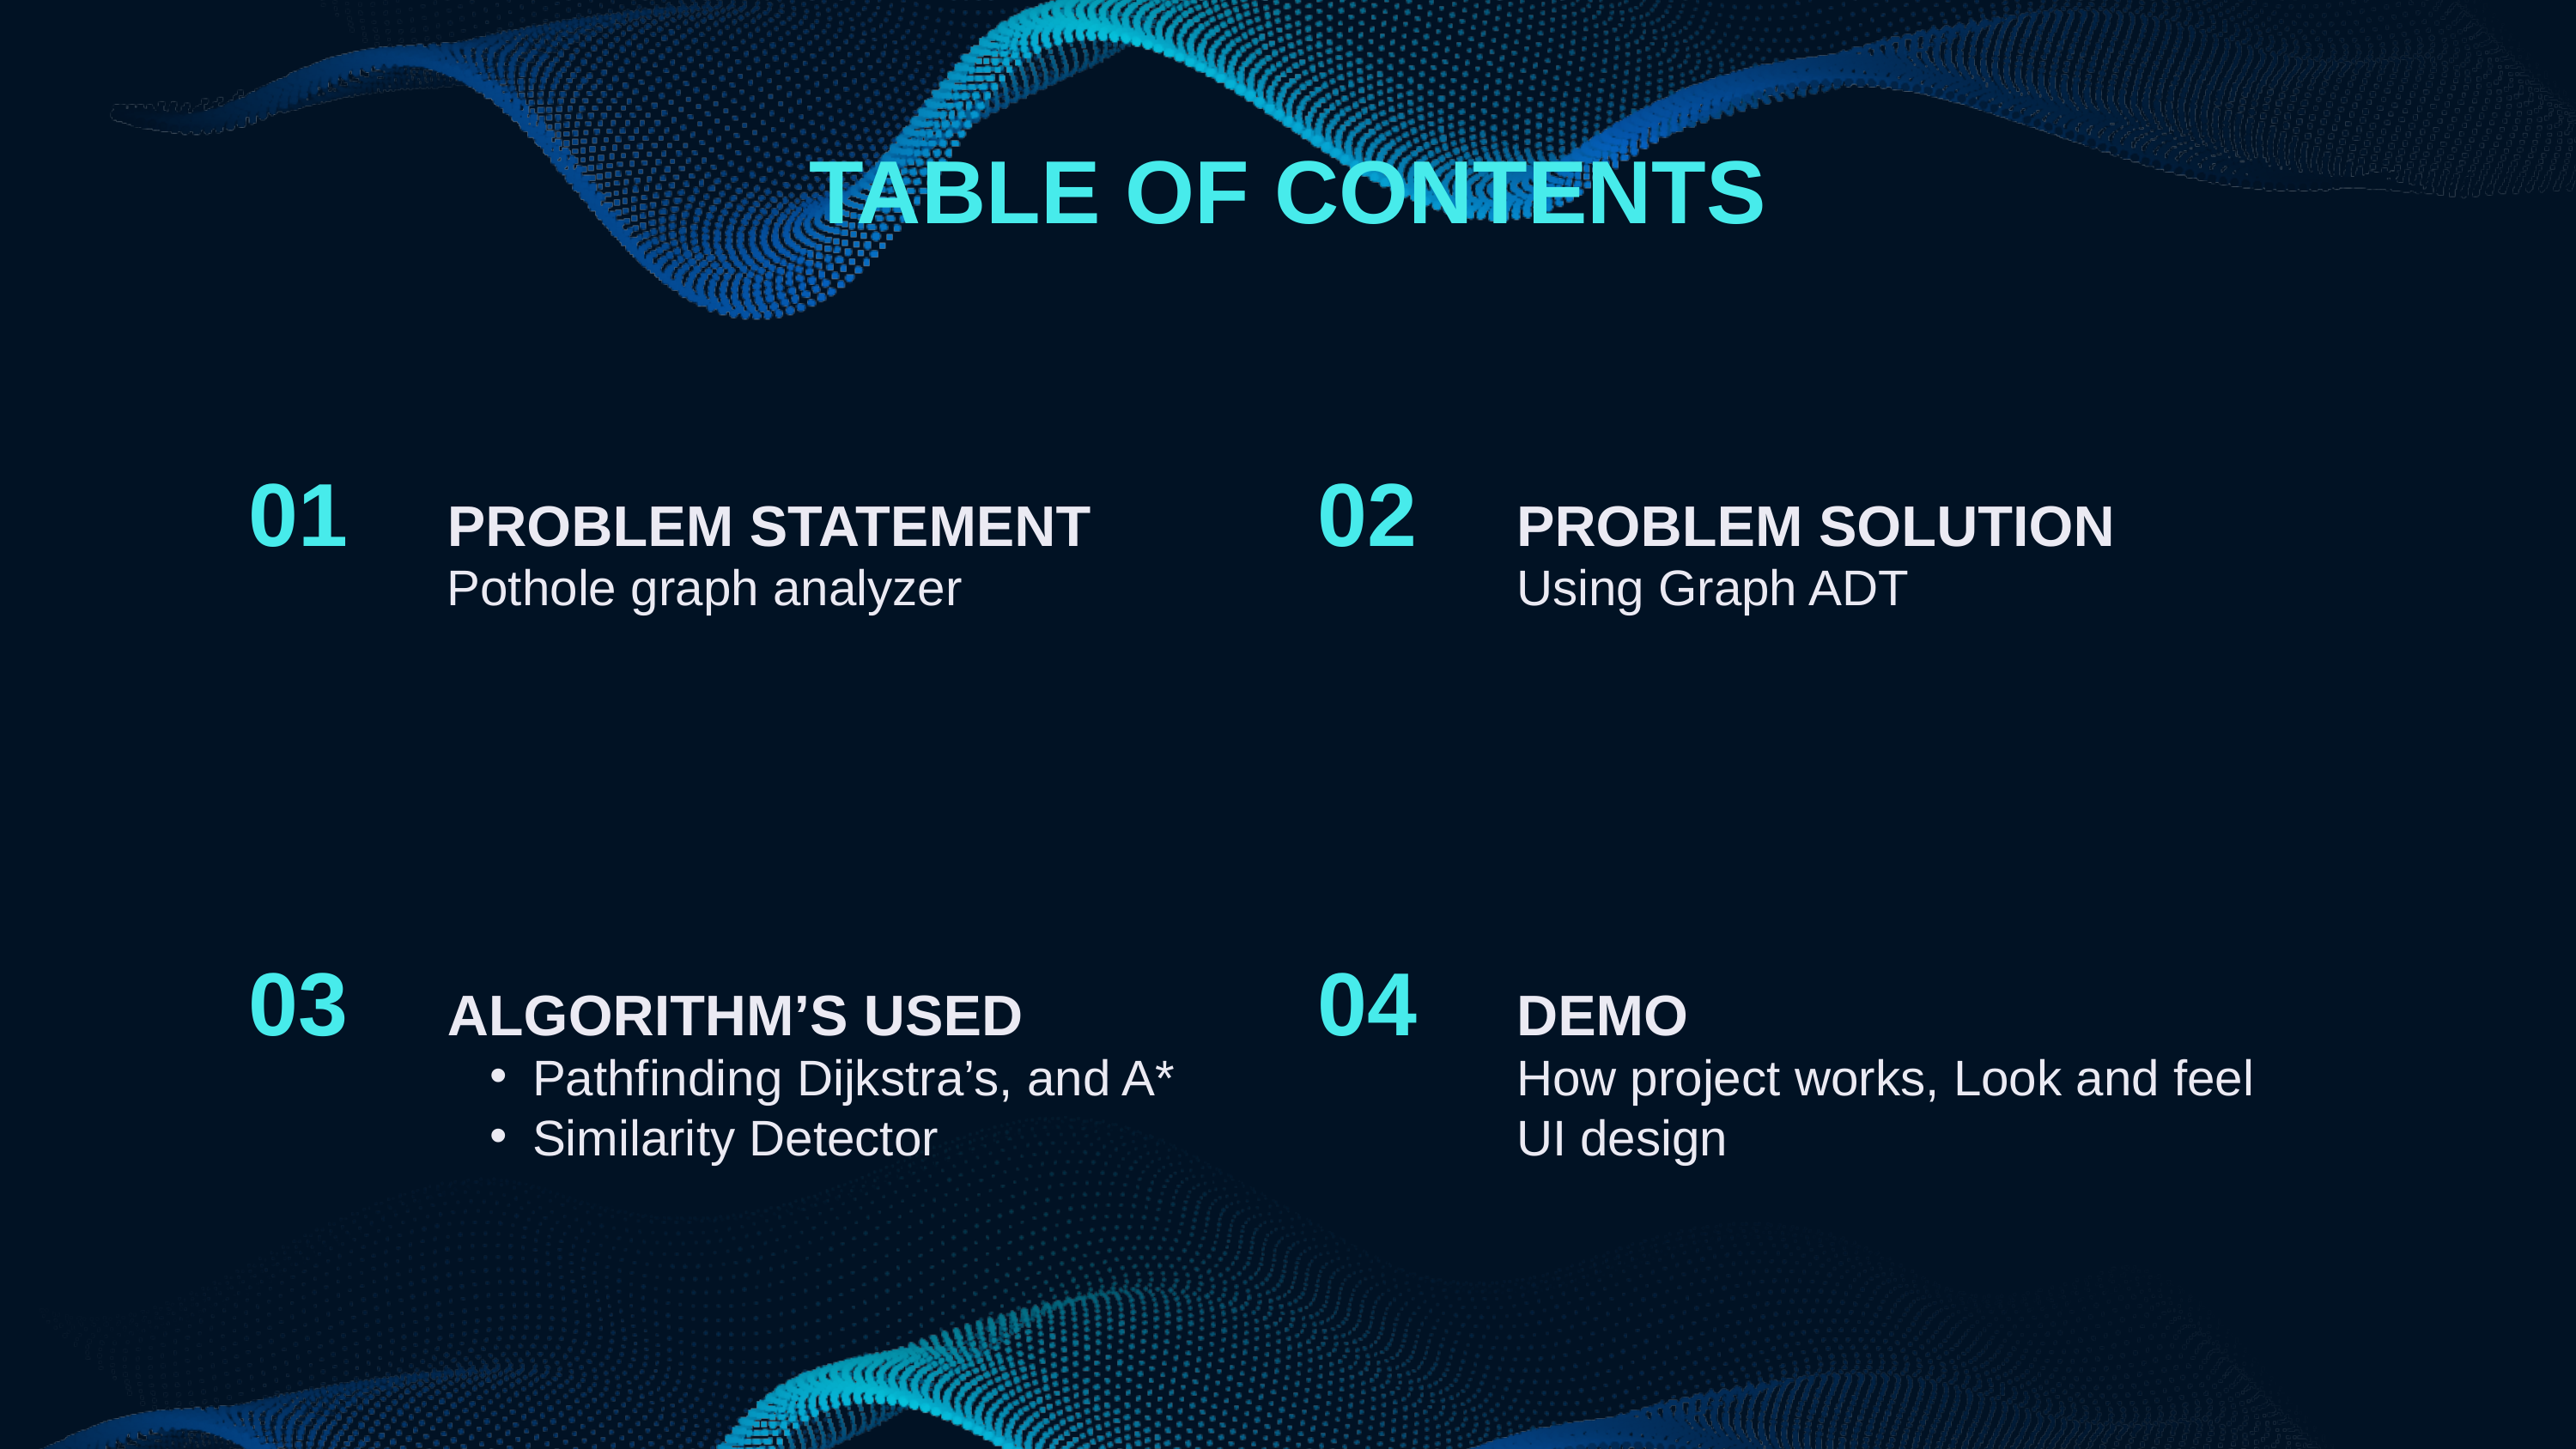

TABLE OF CONTENTS
01
02
PROBLEM STATEMENT
PROBLEM SOLUTION
Pothole graph analyzer
Using Graph ADT
03
04
ALGORITHM’S USED
DEMO
Pathfinding Dijkstra’s, and A*
Similarity Detector
How project works, Look and feel
UI design

You can describe the topic of the section here
You can describe the topic of the section here